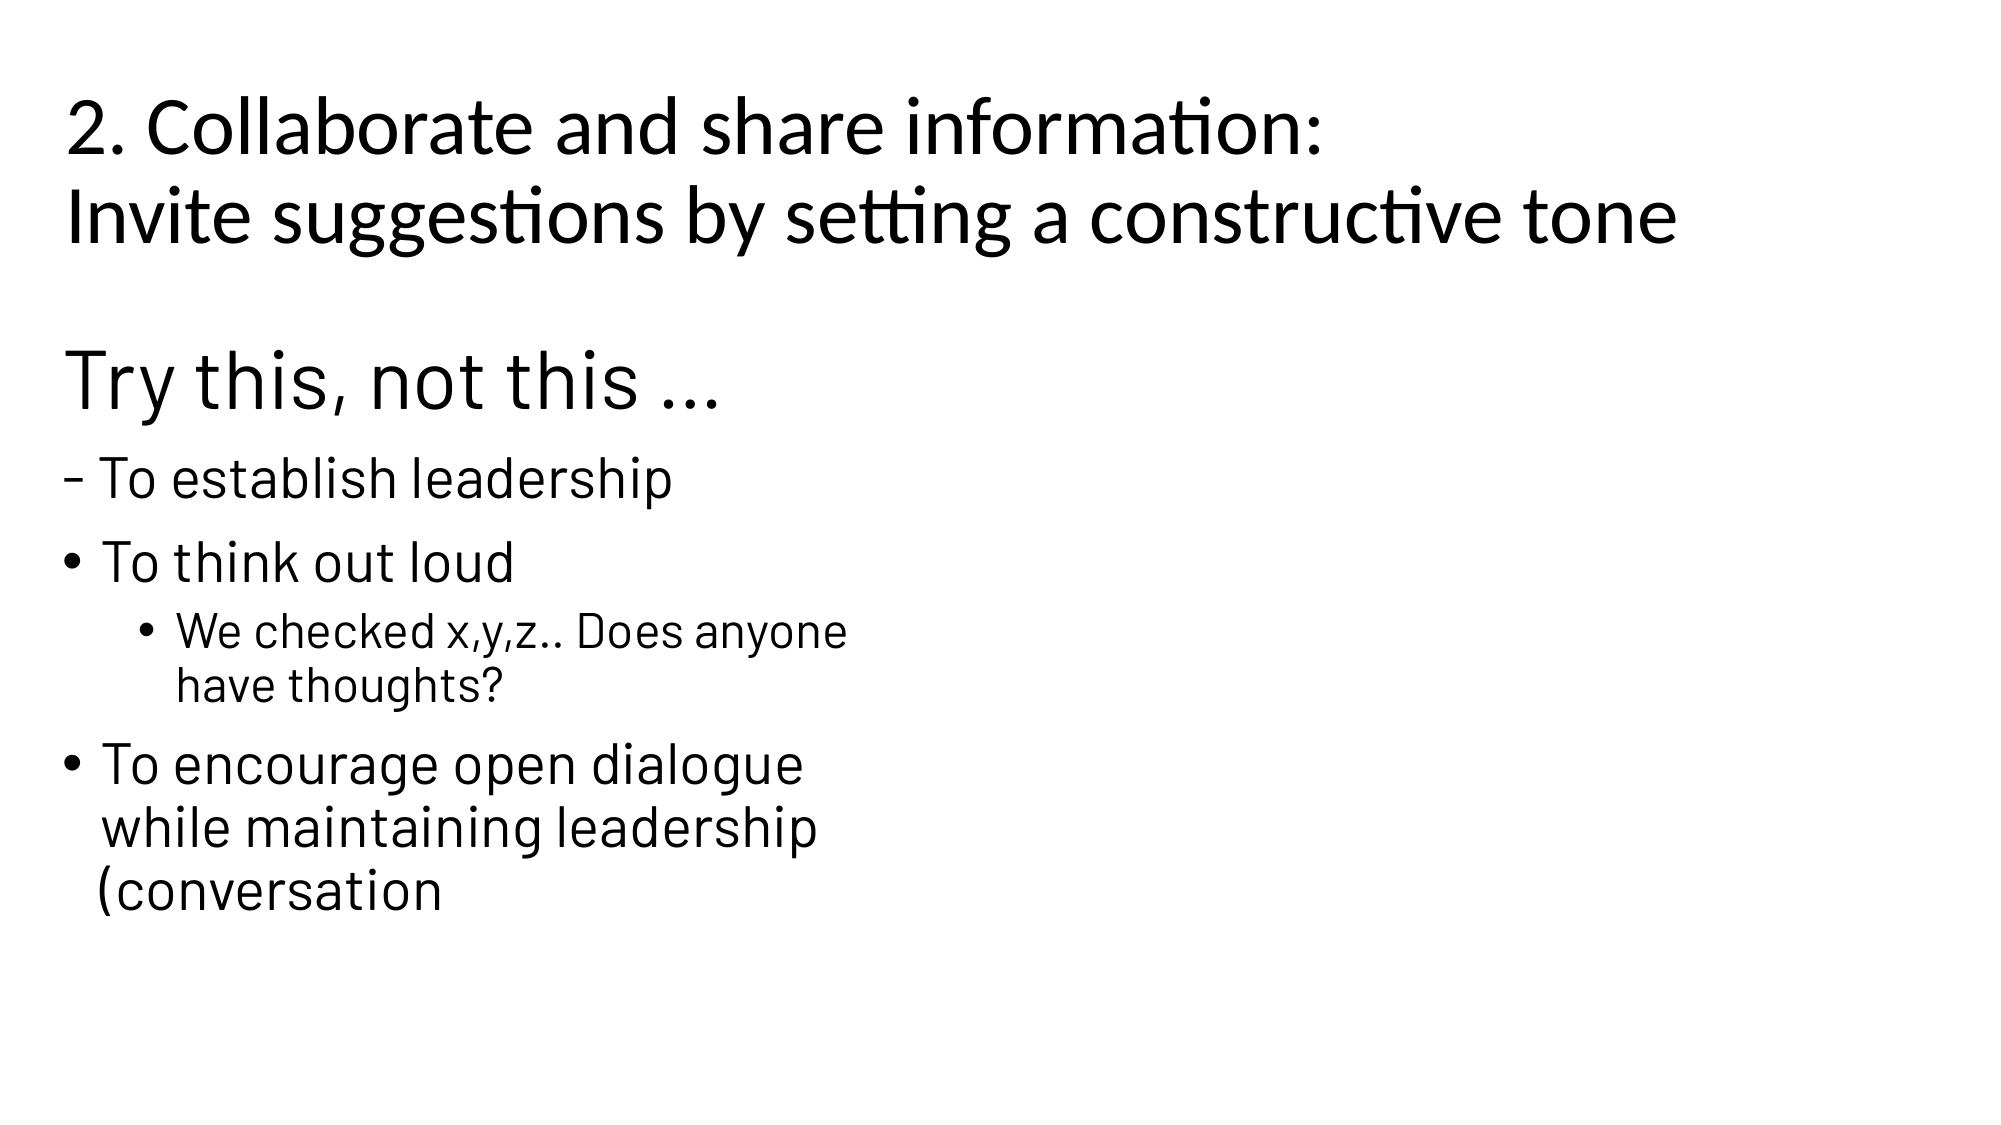

# 2. Collaborate and share information: Invite suggestions by setting a constructive tone
Try this, not this …
- To establish leadership
To think out loud
We checked x,y,z.. Does anyone have thoughts?
To encourage open dialogue while maintaining leadership (conversation